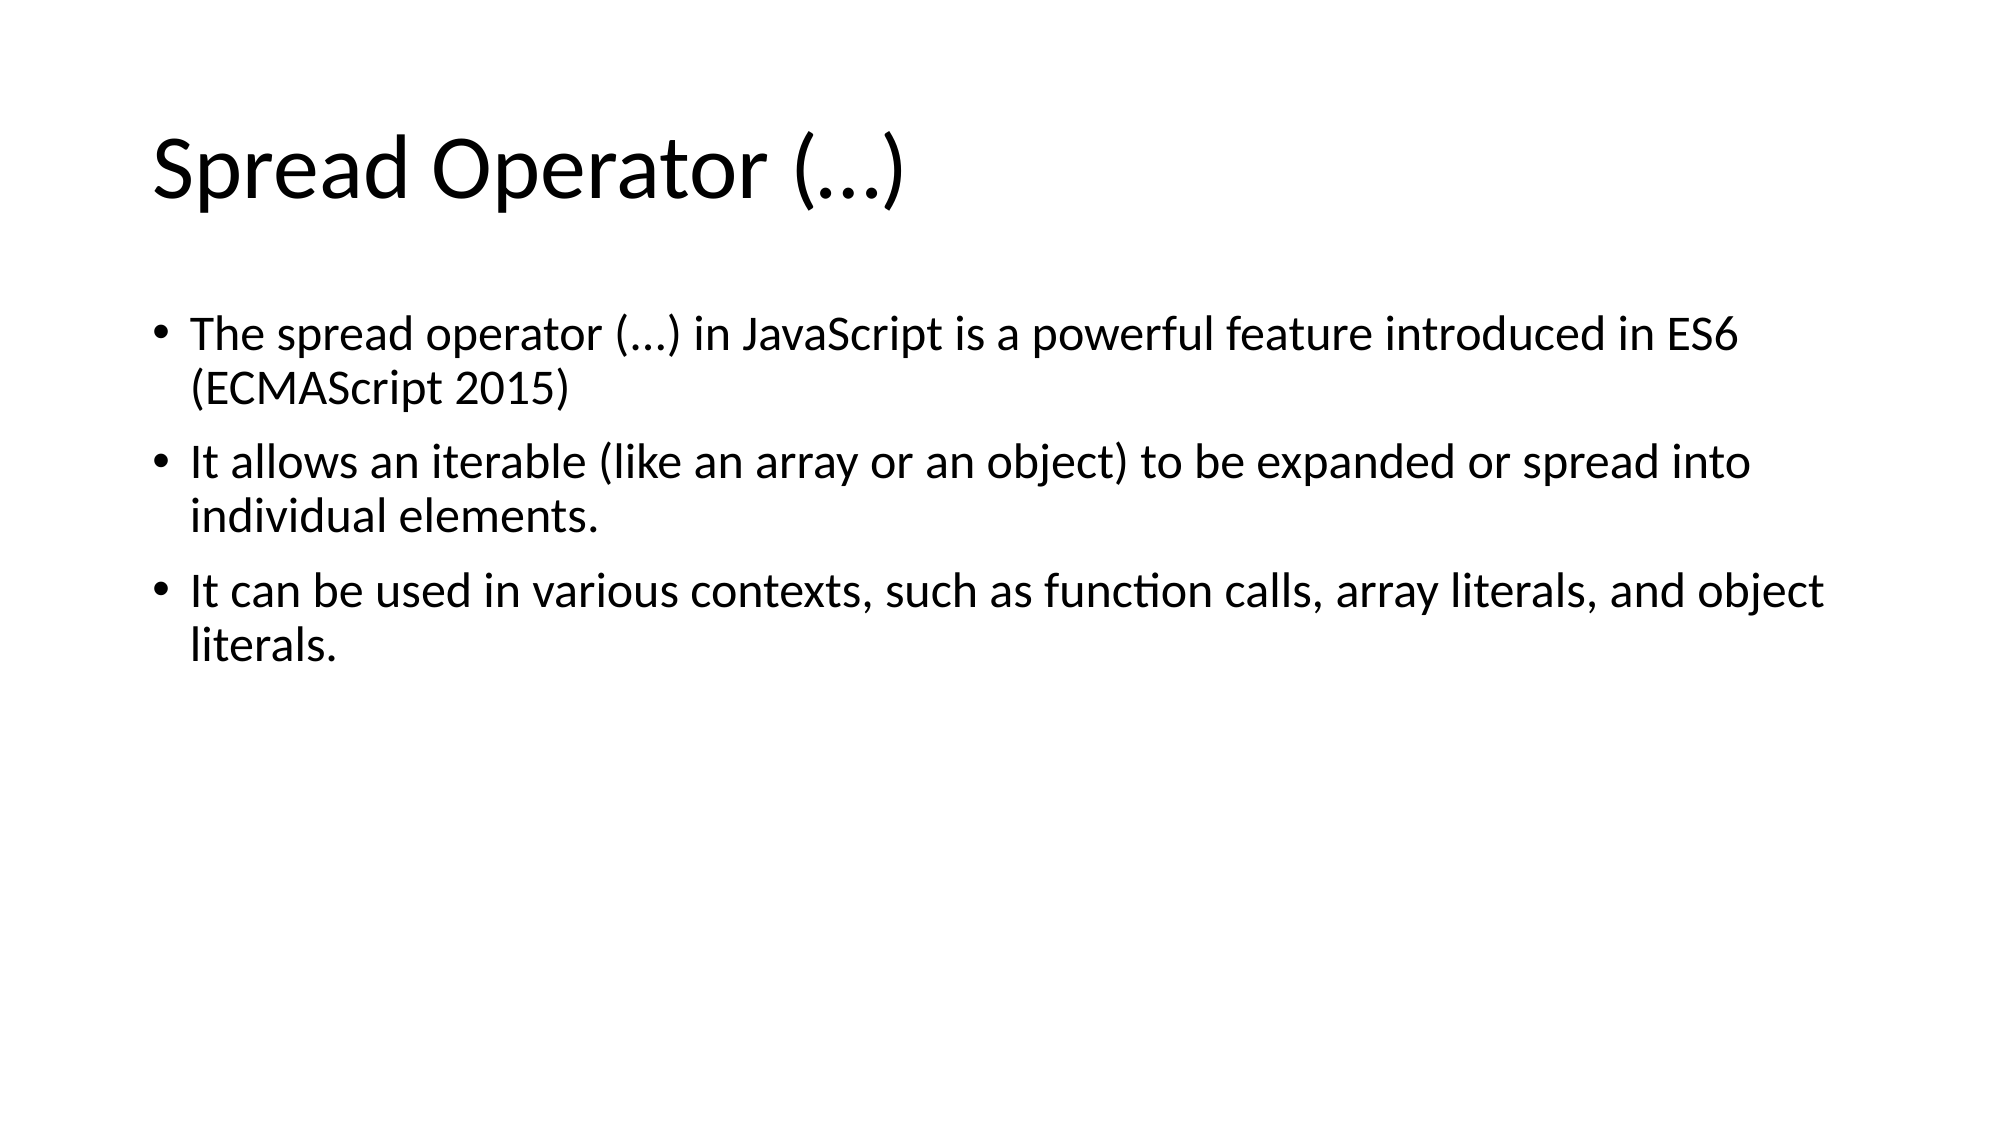

# Spread Operator (…)
The spread operator (...) in JavaScript is a powerful feature introduced in ES6 (ECMAScript 2015)
It allows an iterable (like an array or an object) to be expanded or spread into individual elements.
It can be used in various contexts, such as function calls, array literals, and object literals.